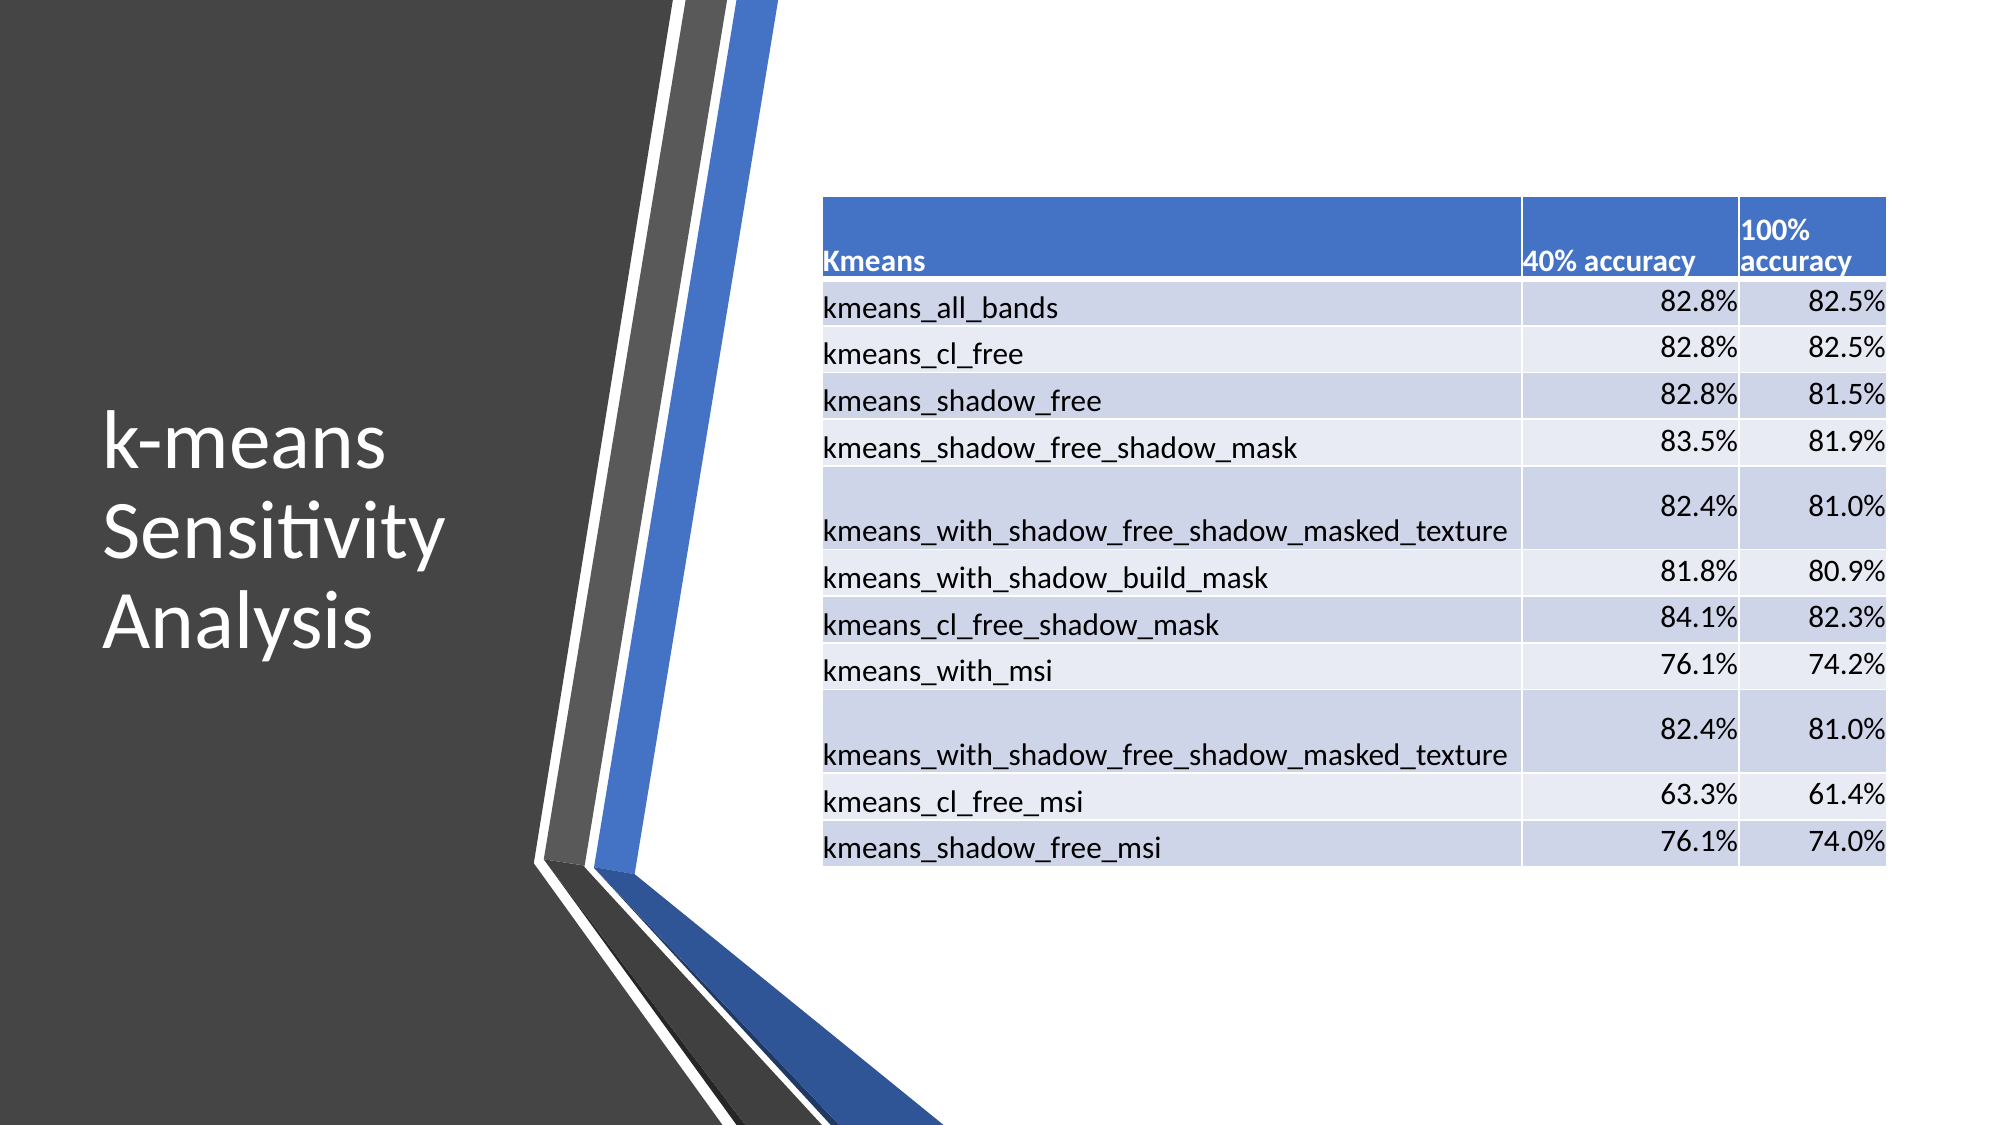

# k-means Sensitivity Analysis
| Kmeans | 40% accuracy | 100% accuracy |
| --- | --- | --- |
| kmeans\_all\_bands | 82.8% | 82.5% |
| kmeans\_cl\_free | 82.8% | 82.5% |
| kmeans\_shadow\_free | 82.8% | 81.5% |
| kmeans\_shadow\_free\_shadow\_mask | 83.5% | 81.9% |
| kmeans\_with\_shadow\_free\_shadow\_masked\_texture | 82.4% | 81.0% |
| kmeans\_with\_shadow\_build\_mask | 81.8% | 80.9% |
| kmeans\_cl\_free\_shadow\_mask | 84.1% | 82.3% |
| kmeans\_with\_msi | 76.1% | 74.2% |
| kmeans\_with\_shadow\_free\_shadow\_masked\_texture | 82.4% | 81.0% |
| kmeans\_cl\_free\_msi | 63.3% | 61.4% |
| kmeans\_shadow\_free\_msi | 76.1% | 74.0% |